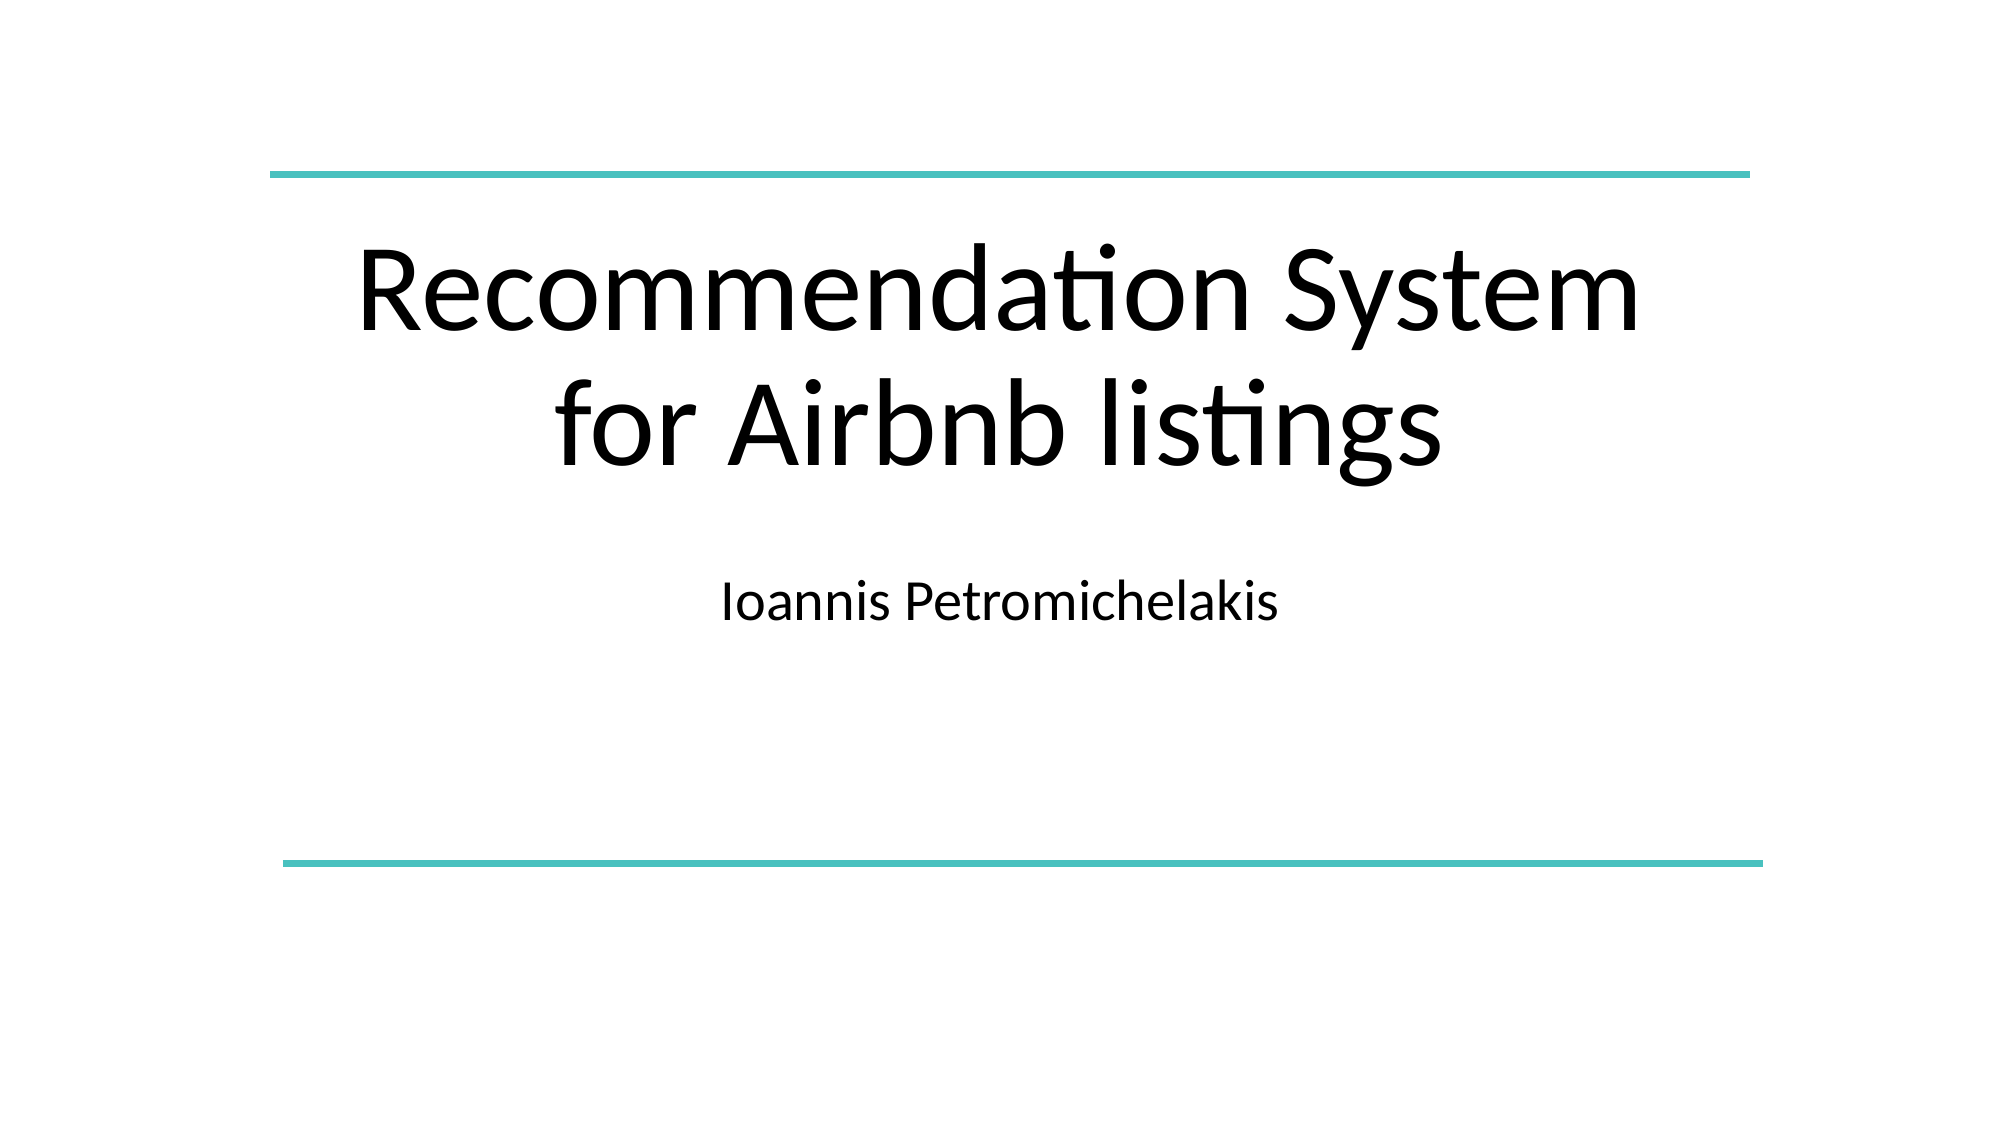

# Recommendation System for Airbnb listings
Ioannis Petromichelakis